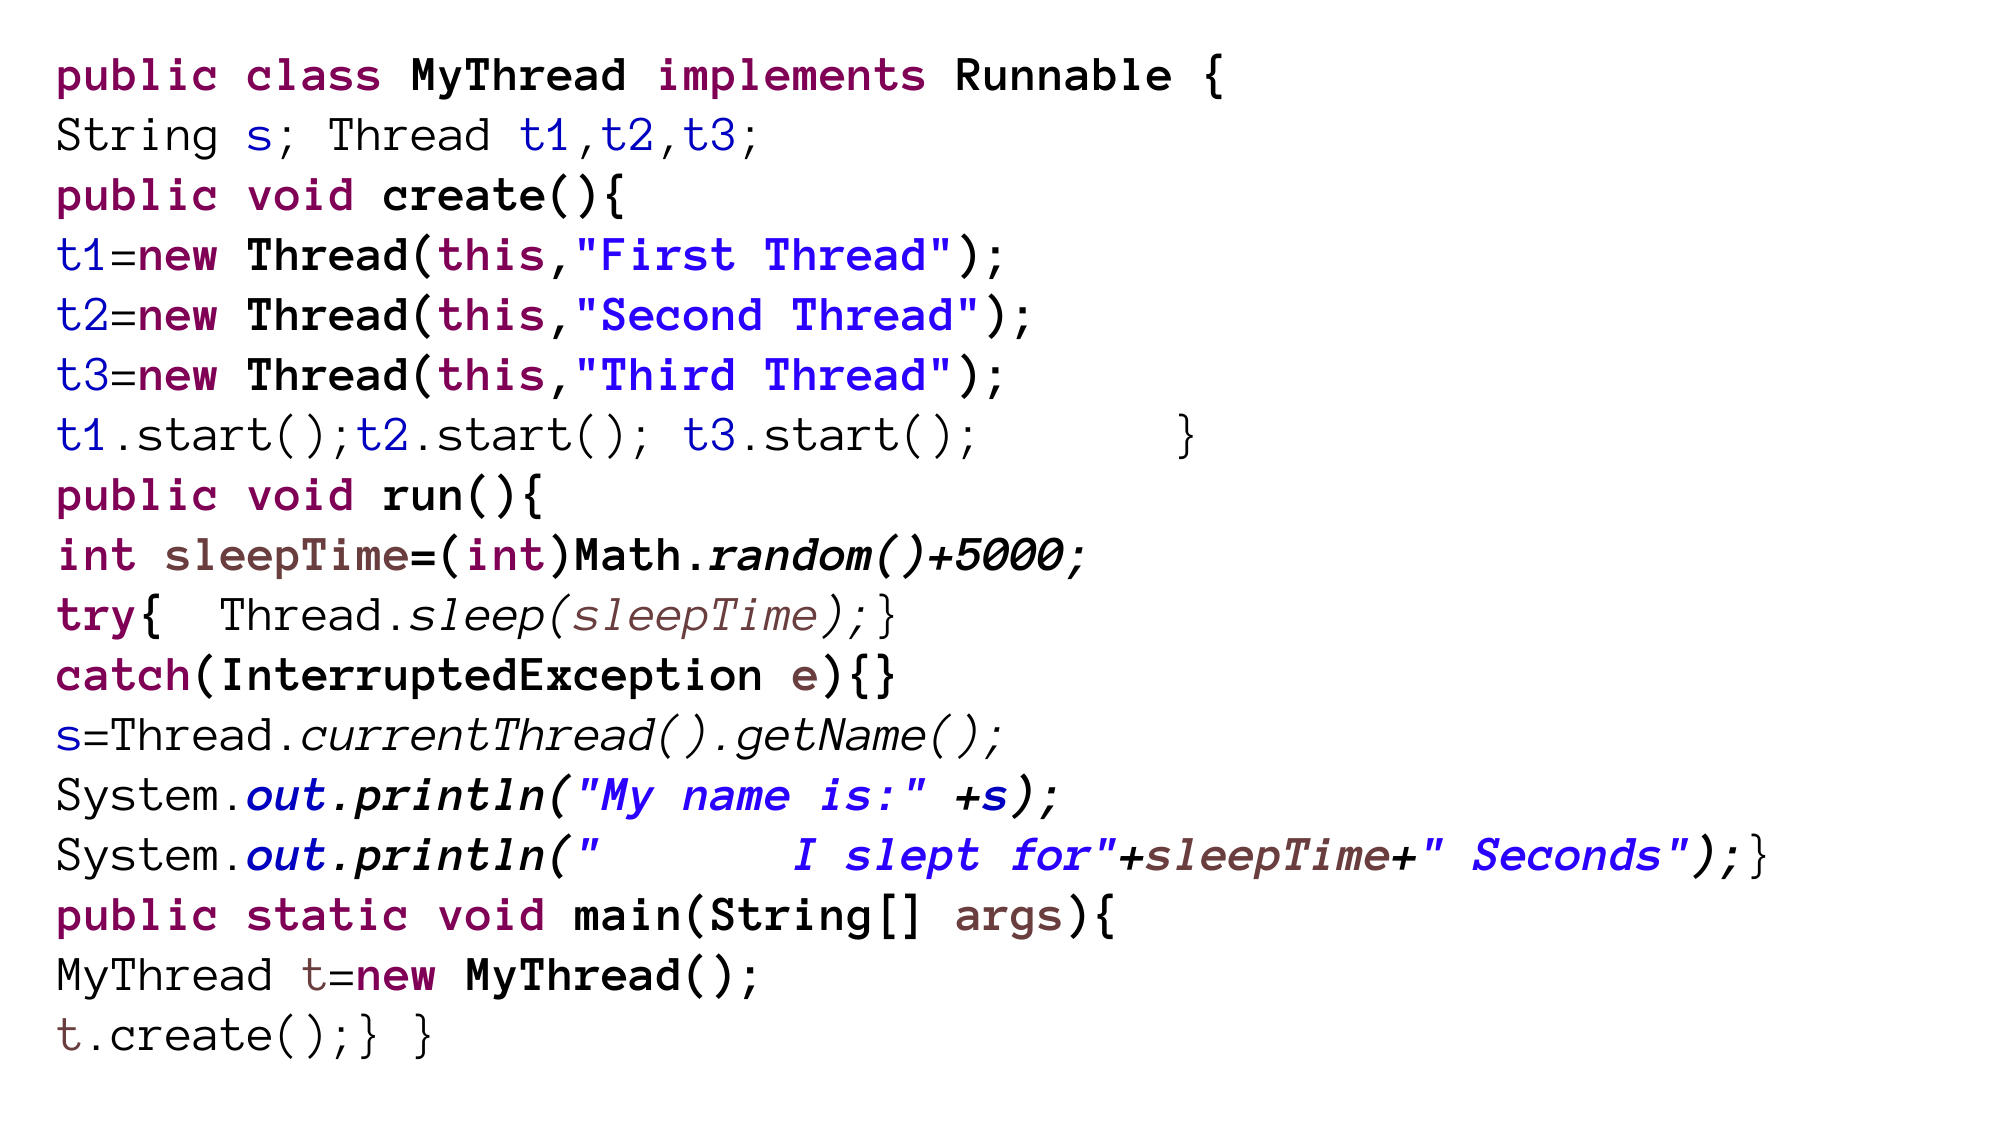

public class MyThread implements Runnable {
String s; Thread t1,t2,t3;
public void create(){
t1=new Thread(this,"First Thread");
t2=new Thread(this,"Second Thread");
t3=new Thread(this,"Third Thread");
t1.start();t2.start(); t3.start();       }
public void run(){
int sleepTime=(int)Math.random()+5000;
try{  Thread.sleep(sleepTime);}
catch(InterruptedException e){}
s=Thread.currentThread().getName();
System.out.println("My name is:" +s);
System.out.println("       I slept for"+sleepTime+" Seconds");}
public static void main(String[] args){
MyThread t=new MyThread();
t.create();} }